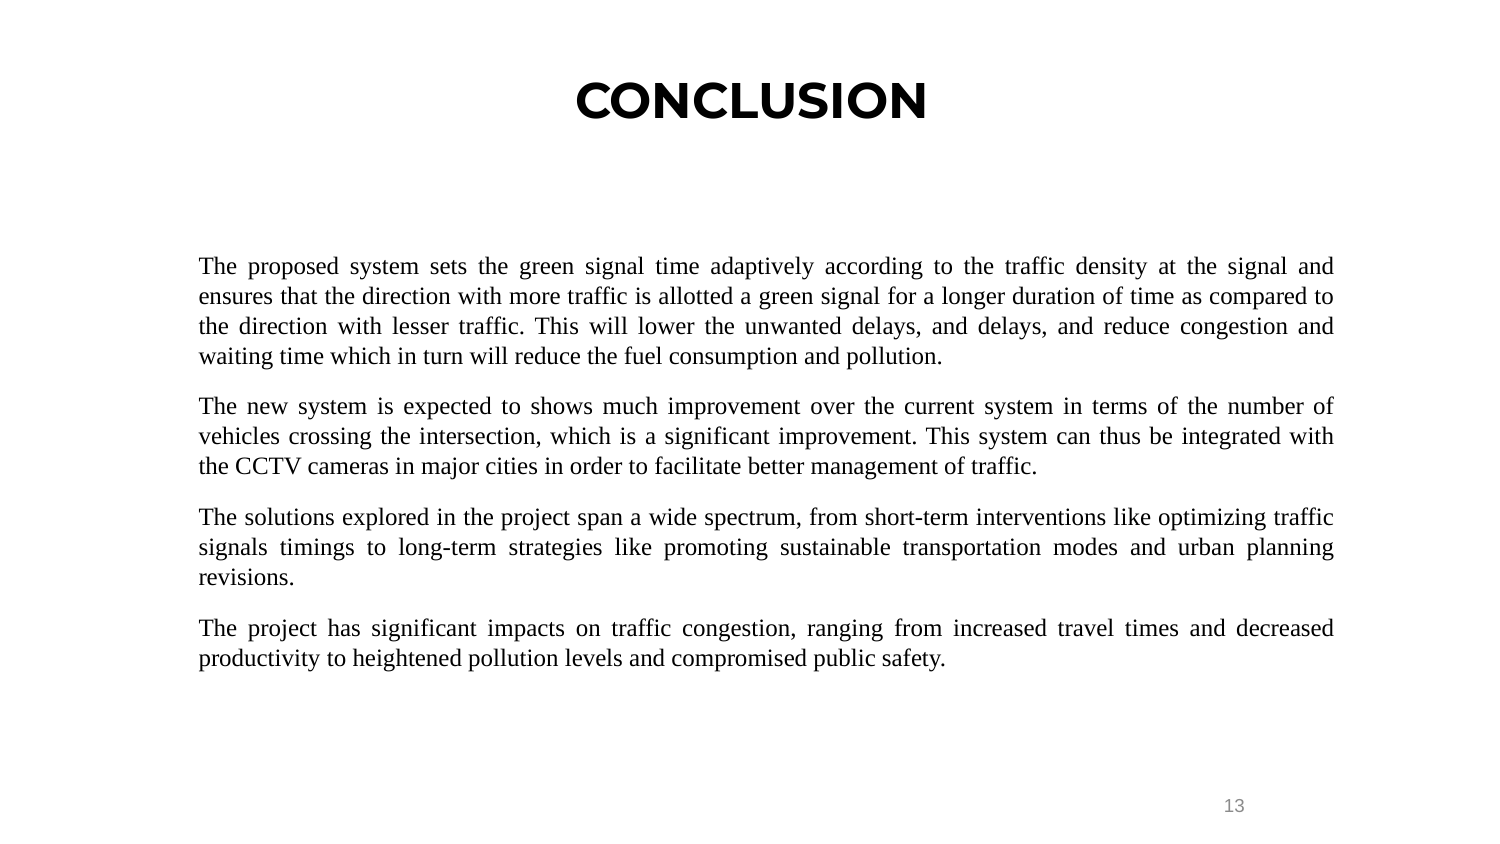

# CONCLUSION
The proposed system sets the green signal time adaptively according to the traffic density at the signal and ensures that the direction with more traffic is allotted a green signal for a longer duration of time as compared to the direction with lesser traffic. This will lower the unwanted delays, and delays, and reduce congestion and waiting time which in turn will reduce the fuel consumption and pollution.
The new system is expected to shows much improvement over the current system in terms of the number of vehicles crossing the intersection, which is a significant improvement. This system can thus be integrated with the CCTV cameras in major cities in order to facilitate better management of traffic.
The solutions explored in the project span a wide spectrum, from short-term interventions like optimizing traffic signals timings to long-term strategies like promoting sustainable transportation modes and urban planning revisions.
The project has significant impacts on traffic congestion, ranging from increased travel times and decreased productivity to heightened pollution levels and compromised public safety.

13